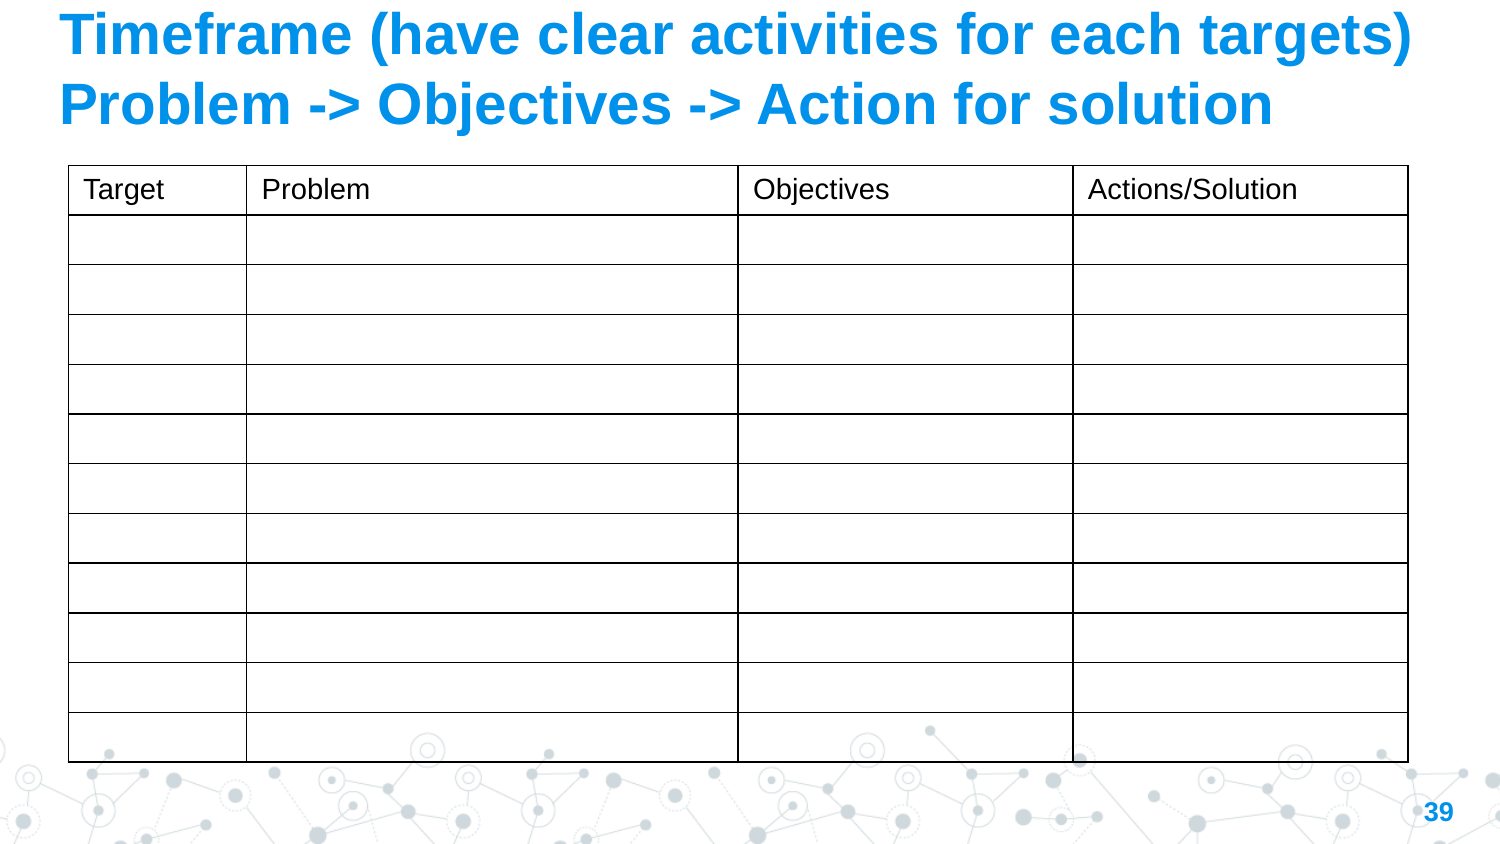

# Timeframe (have clear activities for each targets) Problem -> Objectives -> Action for solution
| Target | Problem | Objectives | Actions/Solution |
| --- | --- | --- | --- |
|  |  |  |  |
|  |  |  |  |
|  |  |  |  |
|  |  |  |  |
|  |  |  |  |
|  |  |  |  |
|  |  |  |  |
|  |  |  |  |
|  |  |  |  |
|  |  |  |  |
|  |  |  |  |
39